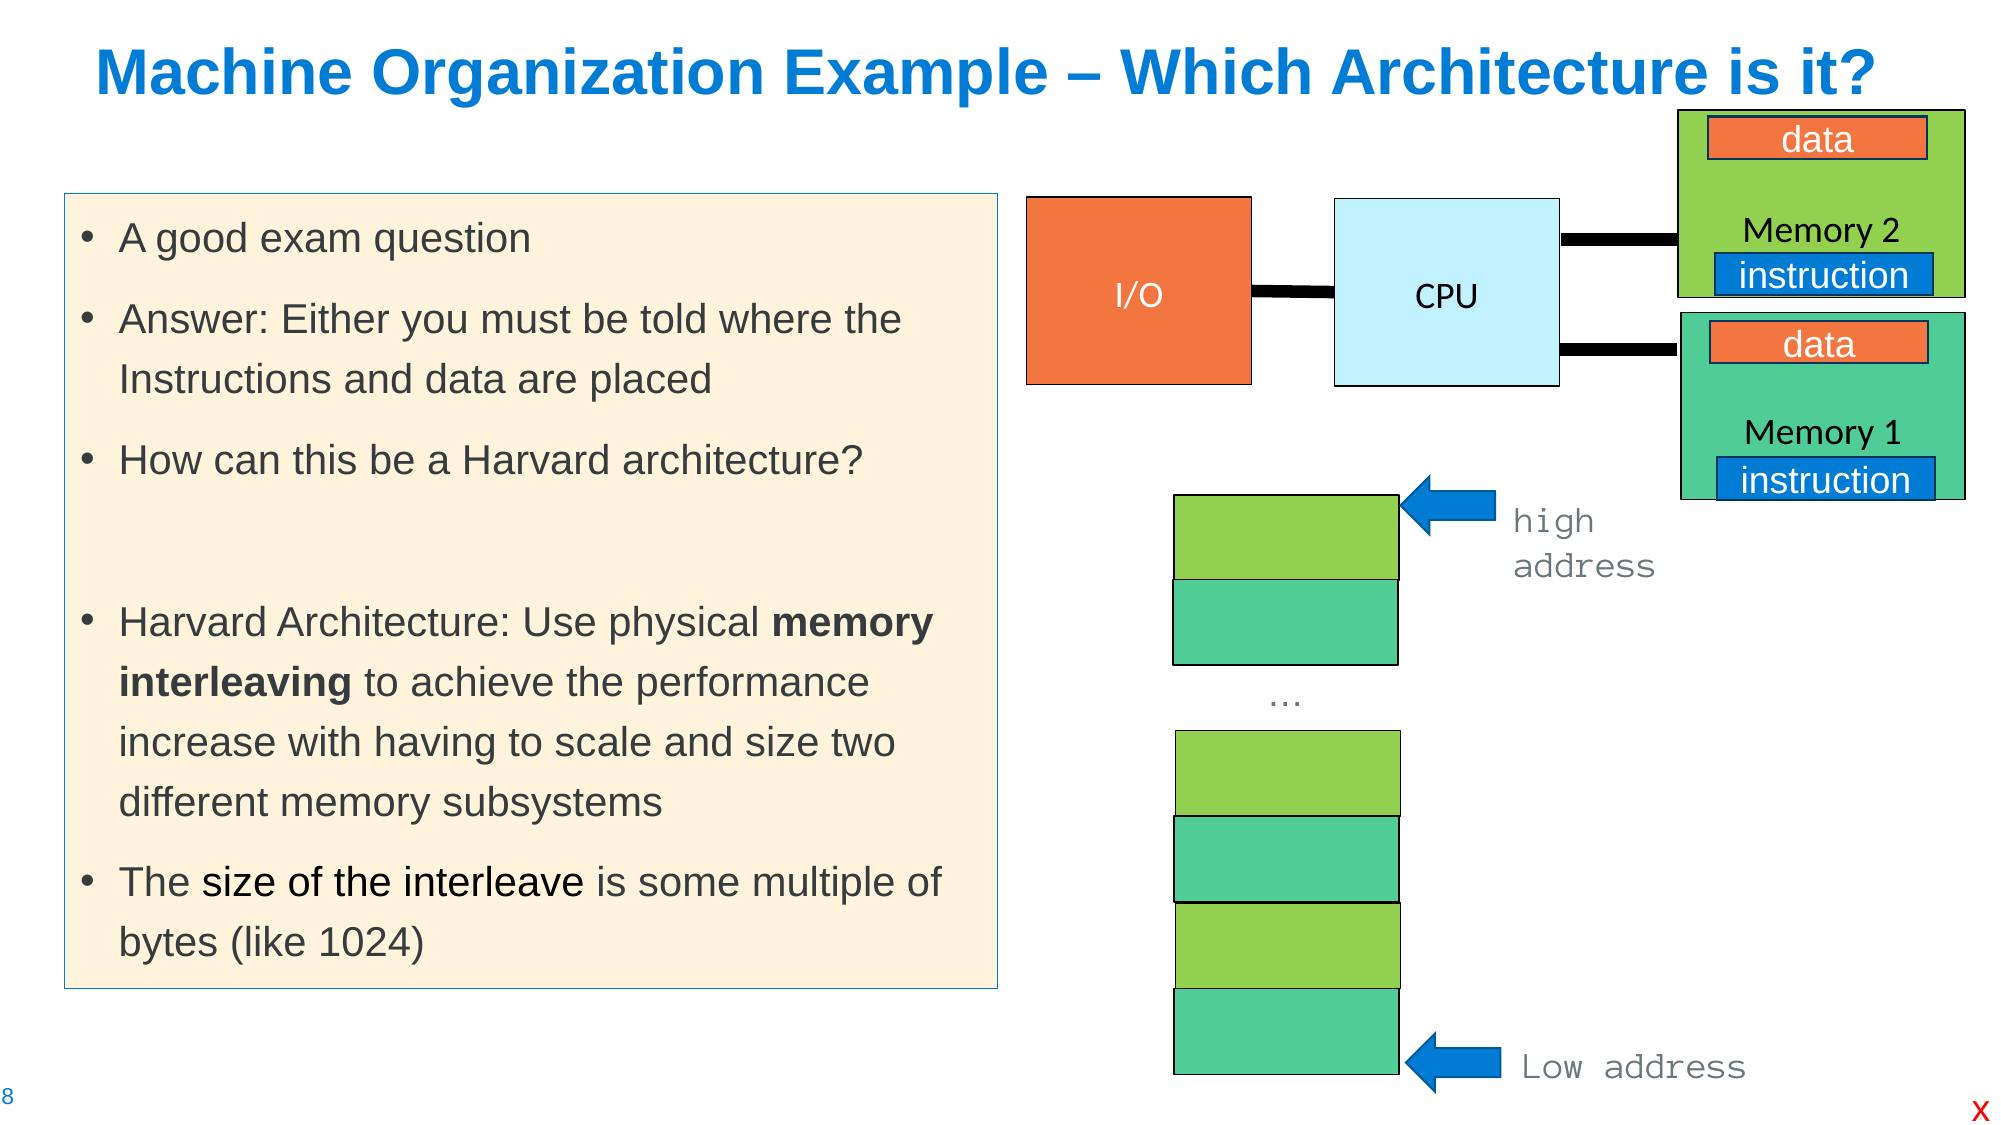

# Machine Organization Example – Which Architecture is it?

Memory 2
data
instruction
data
instruction
A good exam question
Answer: Either you must be told where the Instructions and data are placed
How can this be a Harvard architecture?

Harvard Architecture: Use physical memory interleaving to achieve the performance increase with having to scale and size two different memory subsystems
The size of the interleave is some multiple of bytes (like 1024)
I/O
CPU

Memory 1

high
address

…

Low address
x